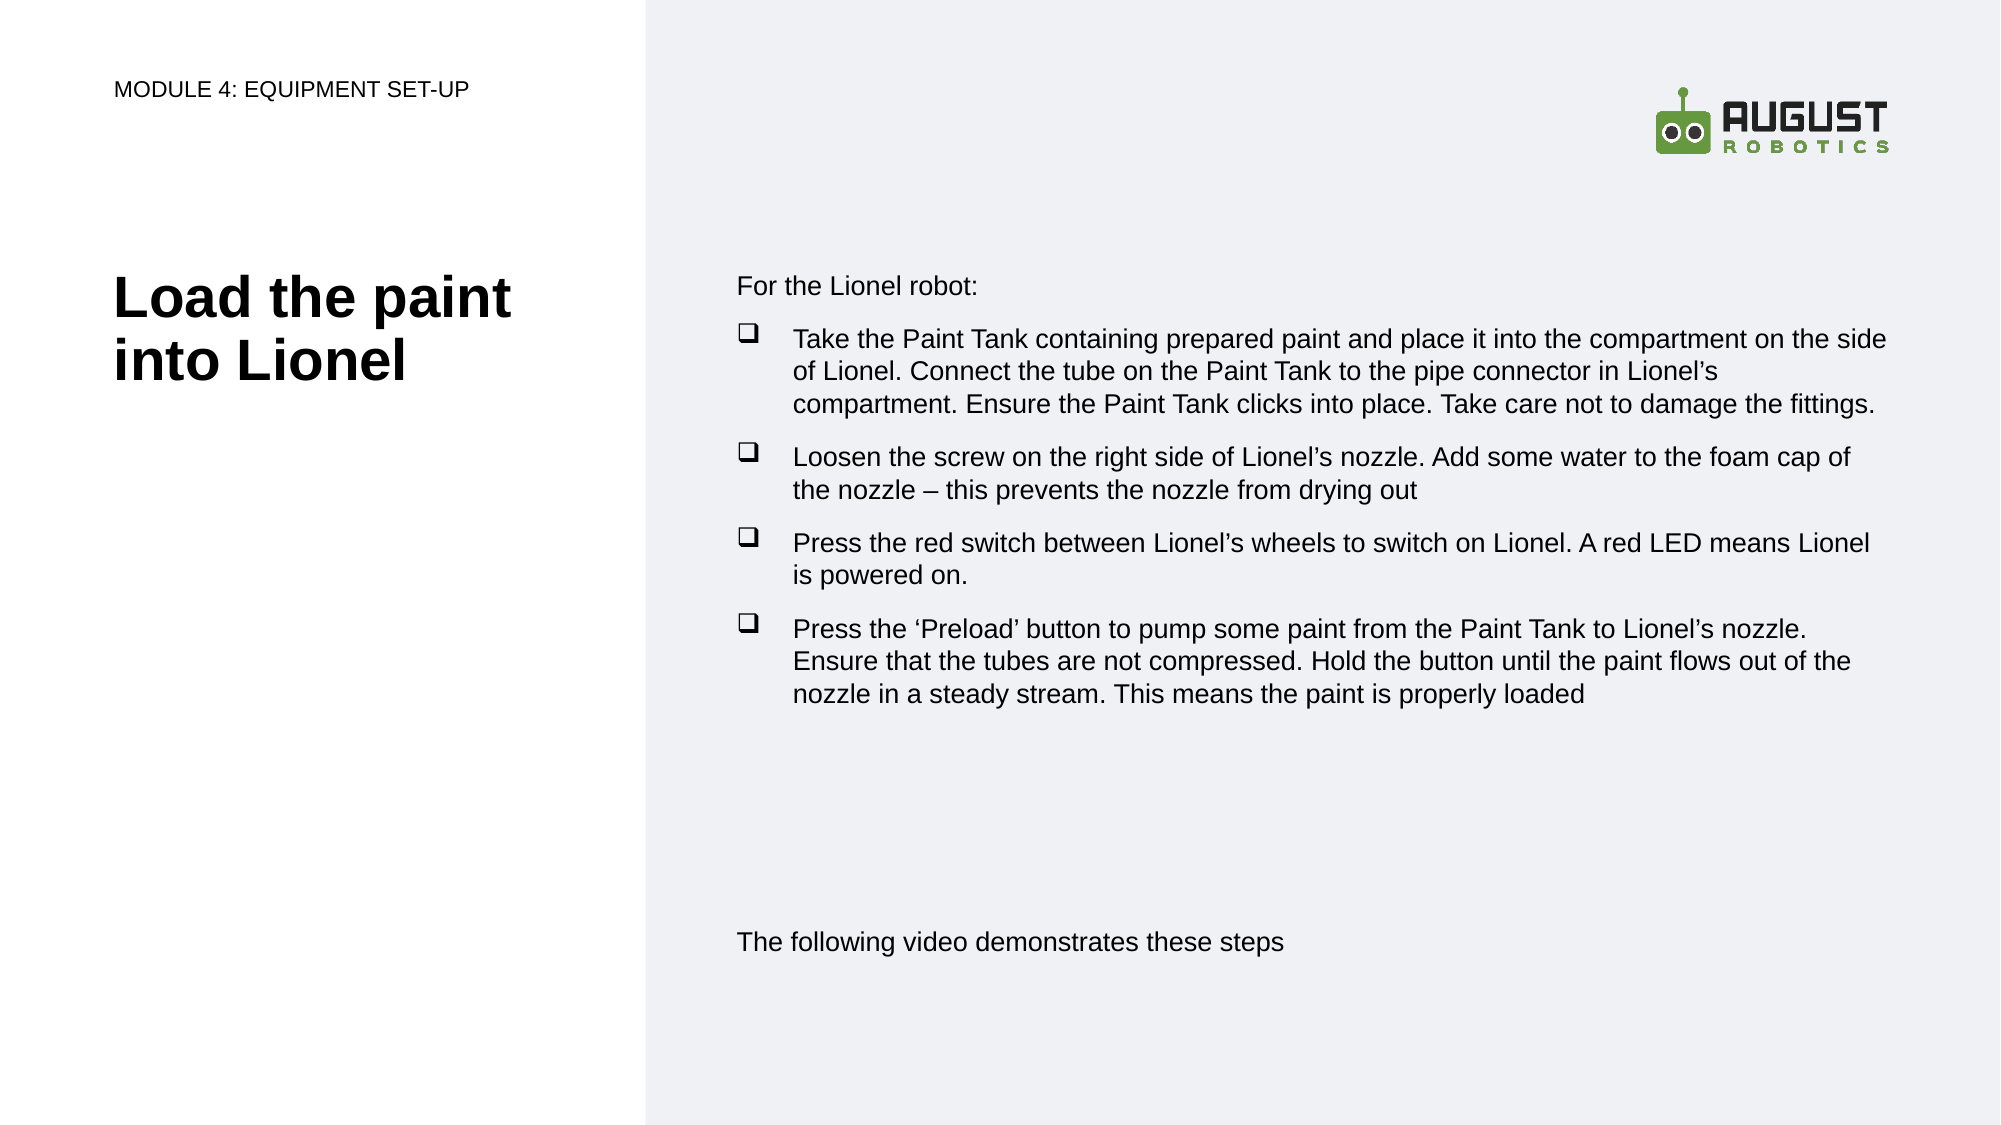

MODULE 4: EQUIPMENT SET-UP
# Load the paint into Lionel
For the Lionel robot:
Take the Paint Tank containing prepared paint and place it into the compartment on the side of Lionel. Connect the tube on the Paint Tank to the pipe connector in Lionel’s compartment. Ensure the Paint Tank clicks into place. Take care not to damage the fittings.
Loosen the screw on the right side of Lionel’s nozzle. Add some water to the foam cap of the nozzle – this prevents the nozzle from drying out
Press the red switch between Lionel’s wheels to switch on Lionel. A red LED means Lionel is powered on.
Press the ‘Preload’ button to pump some paint from the Paint Tank to Lionel’s nozzle. Ensure that the tubes are not compressed. Hold the button until the paint flows out of the nozzle in a steady stream. This means the paint is properly loaded
The following video demonstrates these steps